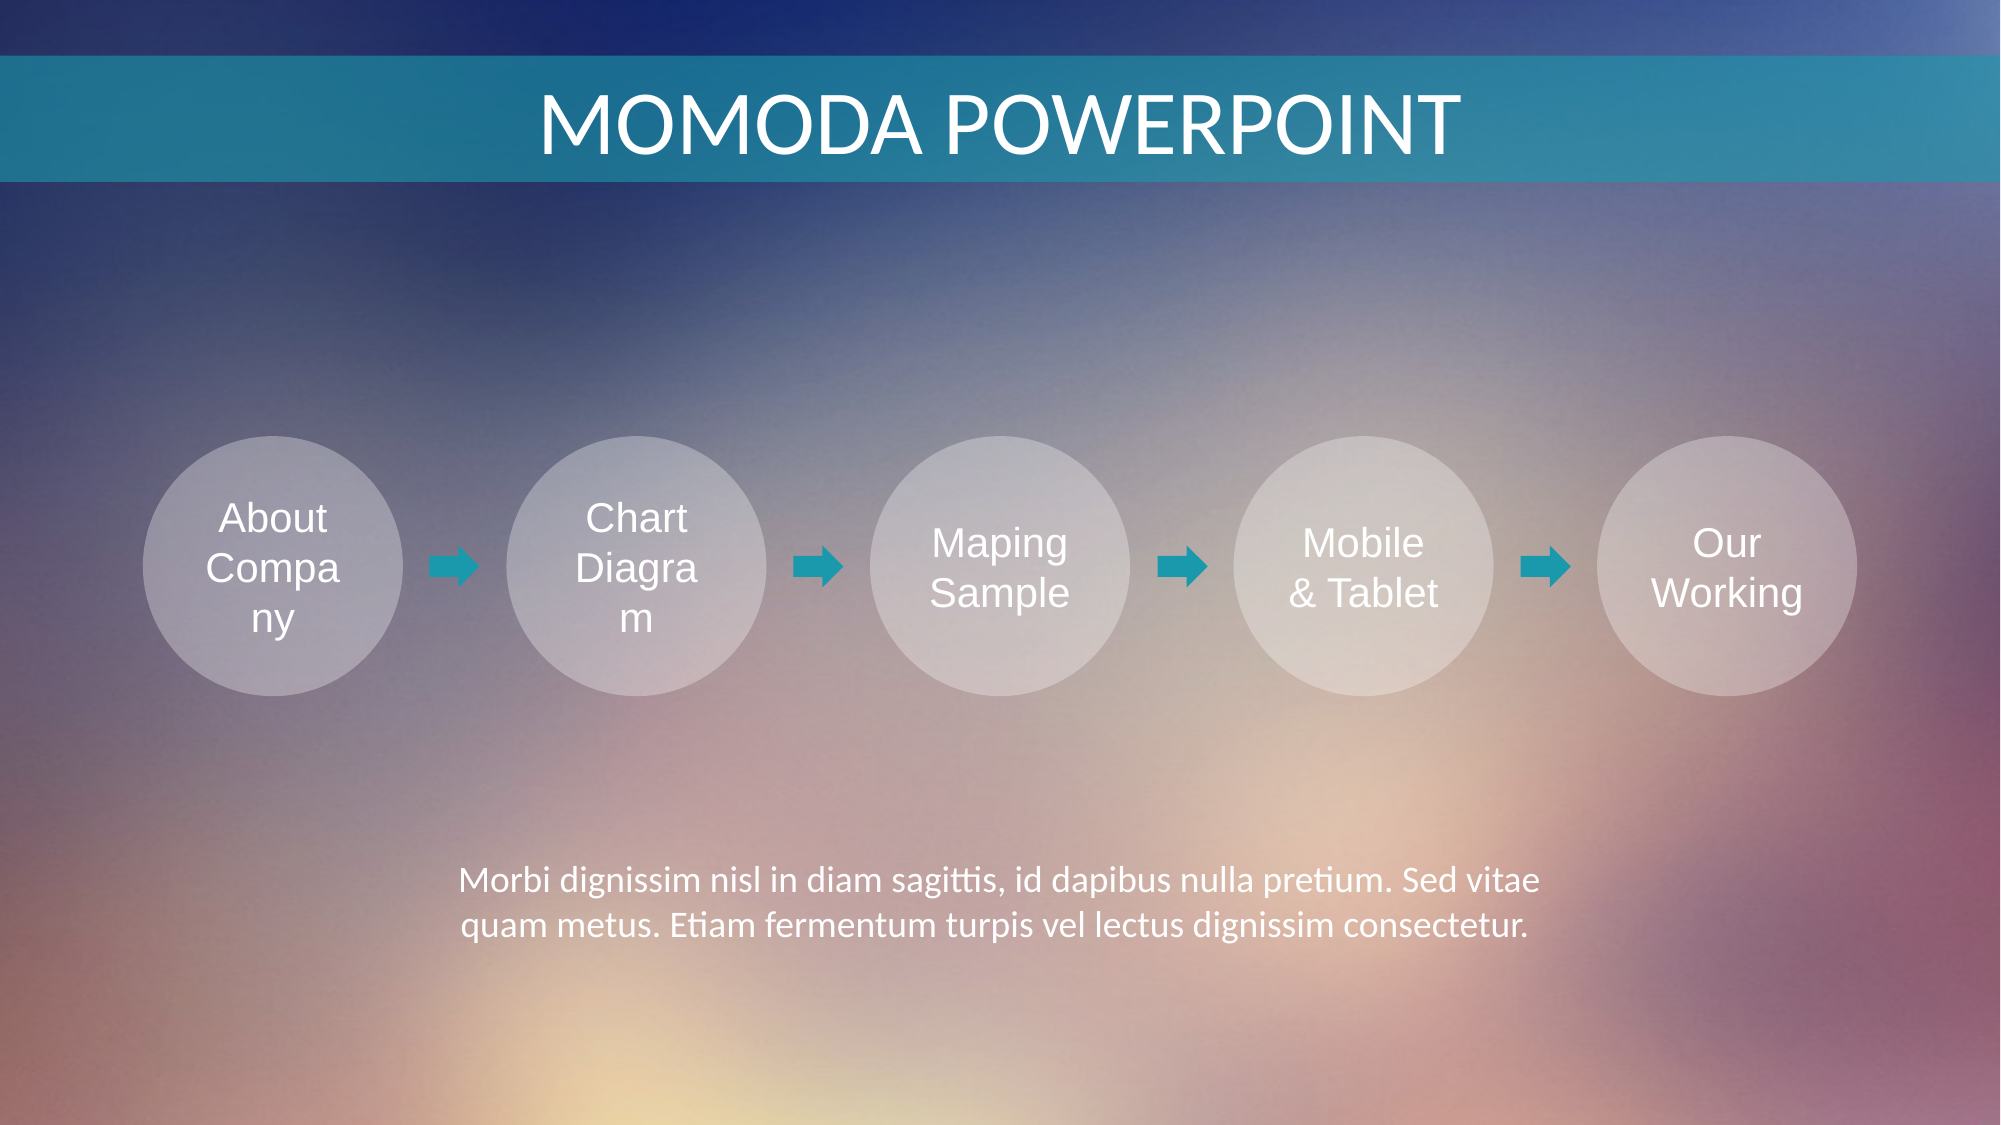

MOMODA POWERPOINT

About Company
Chart Diagram
Maping Sample
Mobile & Tablet
Our Working

Morbi dignissim nisl in diam sagittis, id dapibus nulla pretium. Sed vitae quam metus. Etiam fermentum turpis vel lectus dignissim consectetur.